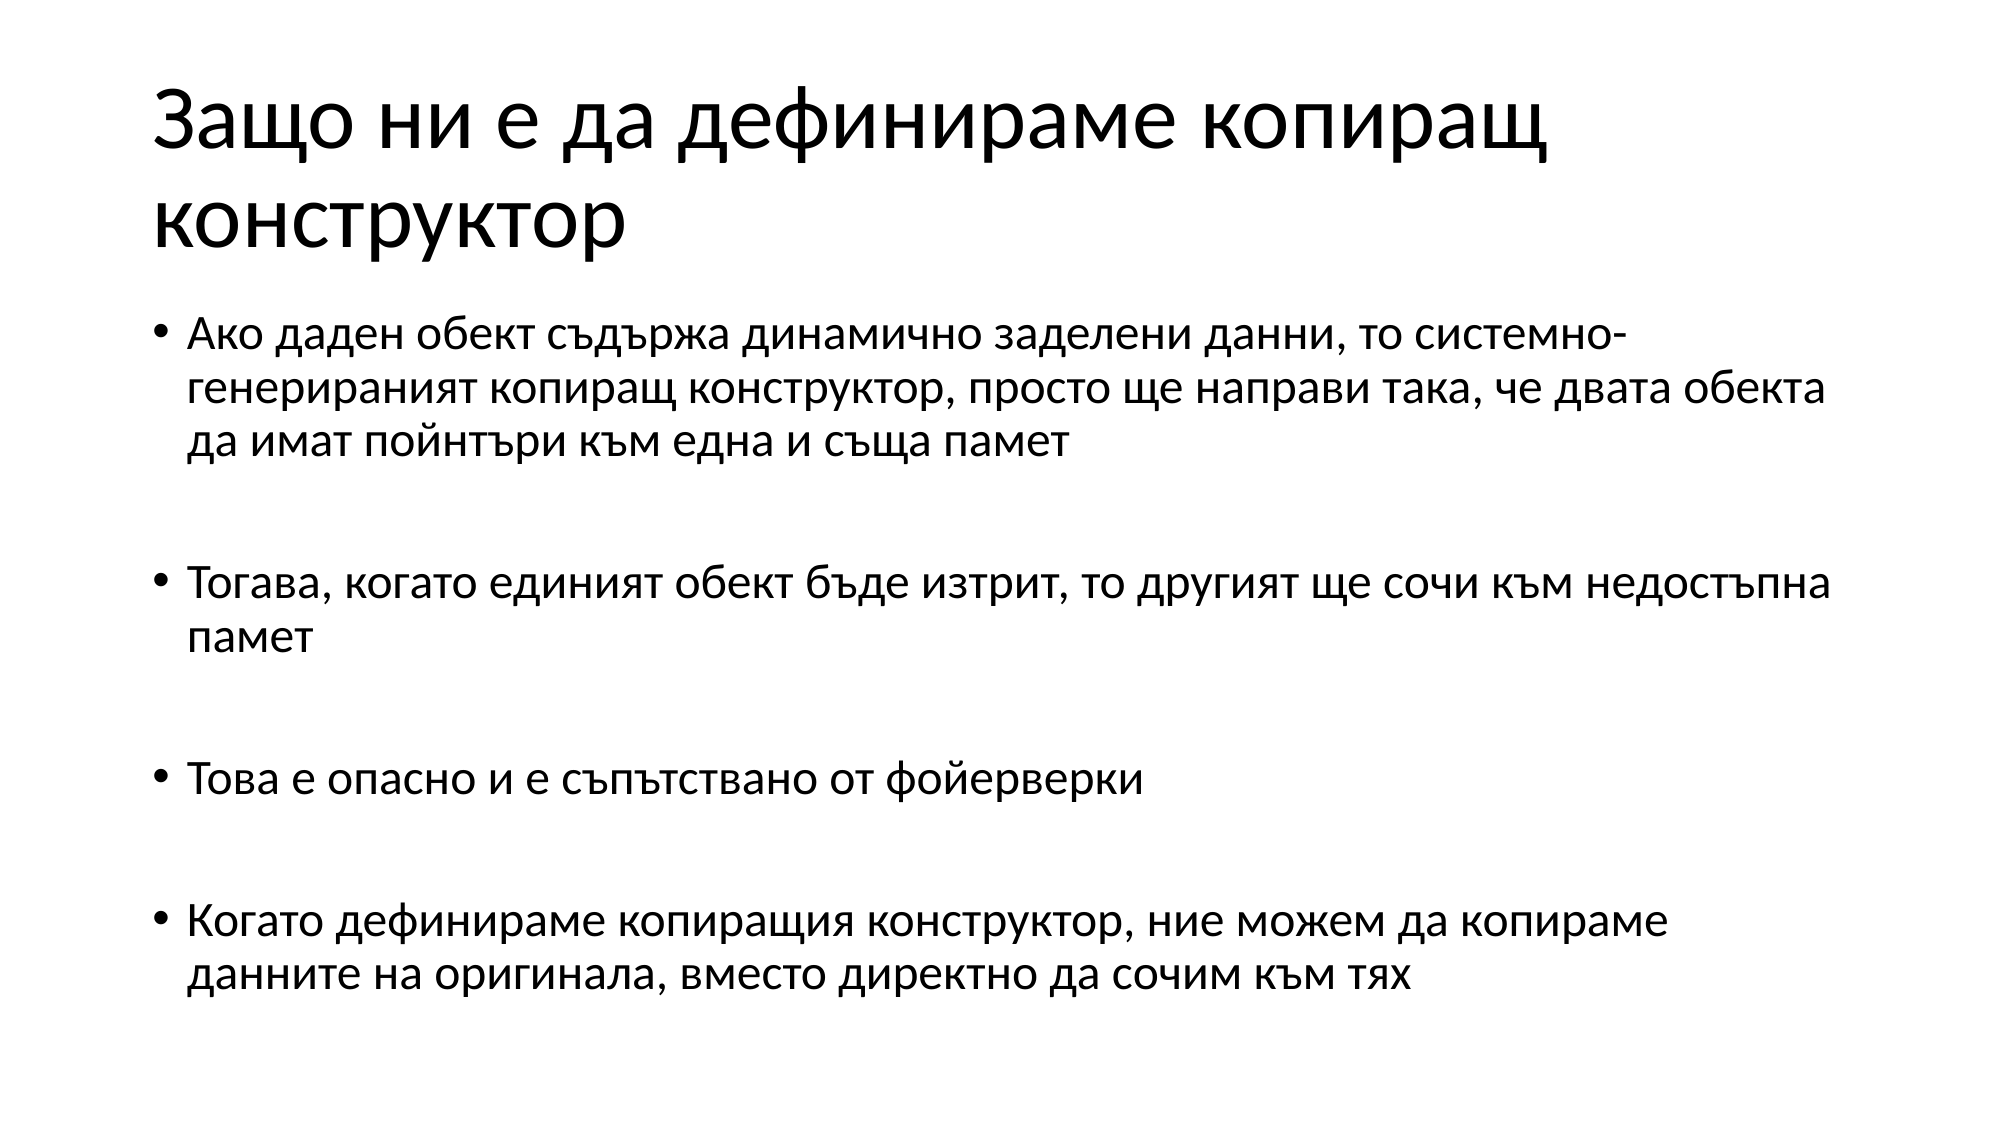

# Защо ни е да дефинираме копиращ конструктор
Ако даден обект съдържа динамично заделени данни, то системно-генерираният копиращ конструктор, просто ще направи така, че двата обекта да имат пойнтъри към една и съща памет

Тогава, когато единият обект бъде изтрит, то другият ще сочи към недостъпна памет

Това е опасно и е съпътствано от фойерверки

Когато дефинираме копиращия конструктор, ние можем да копираме данните на оригинала, вместо директно да сочим към тях